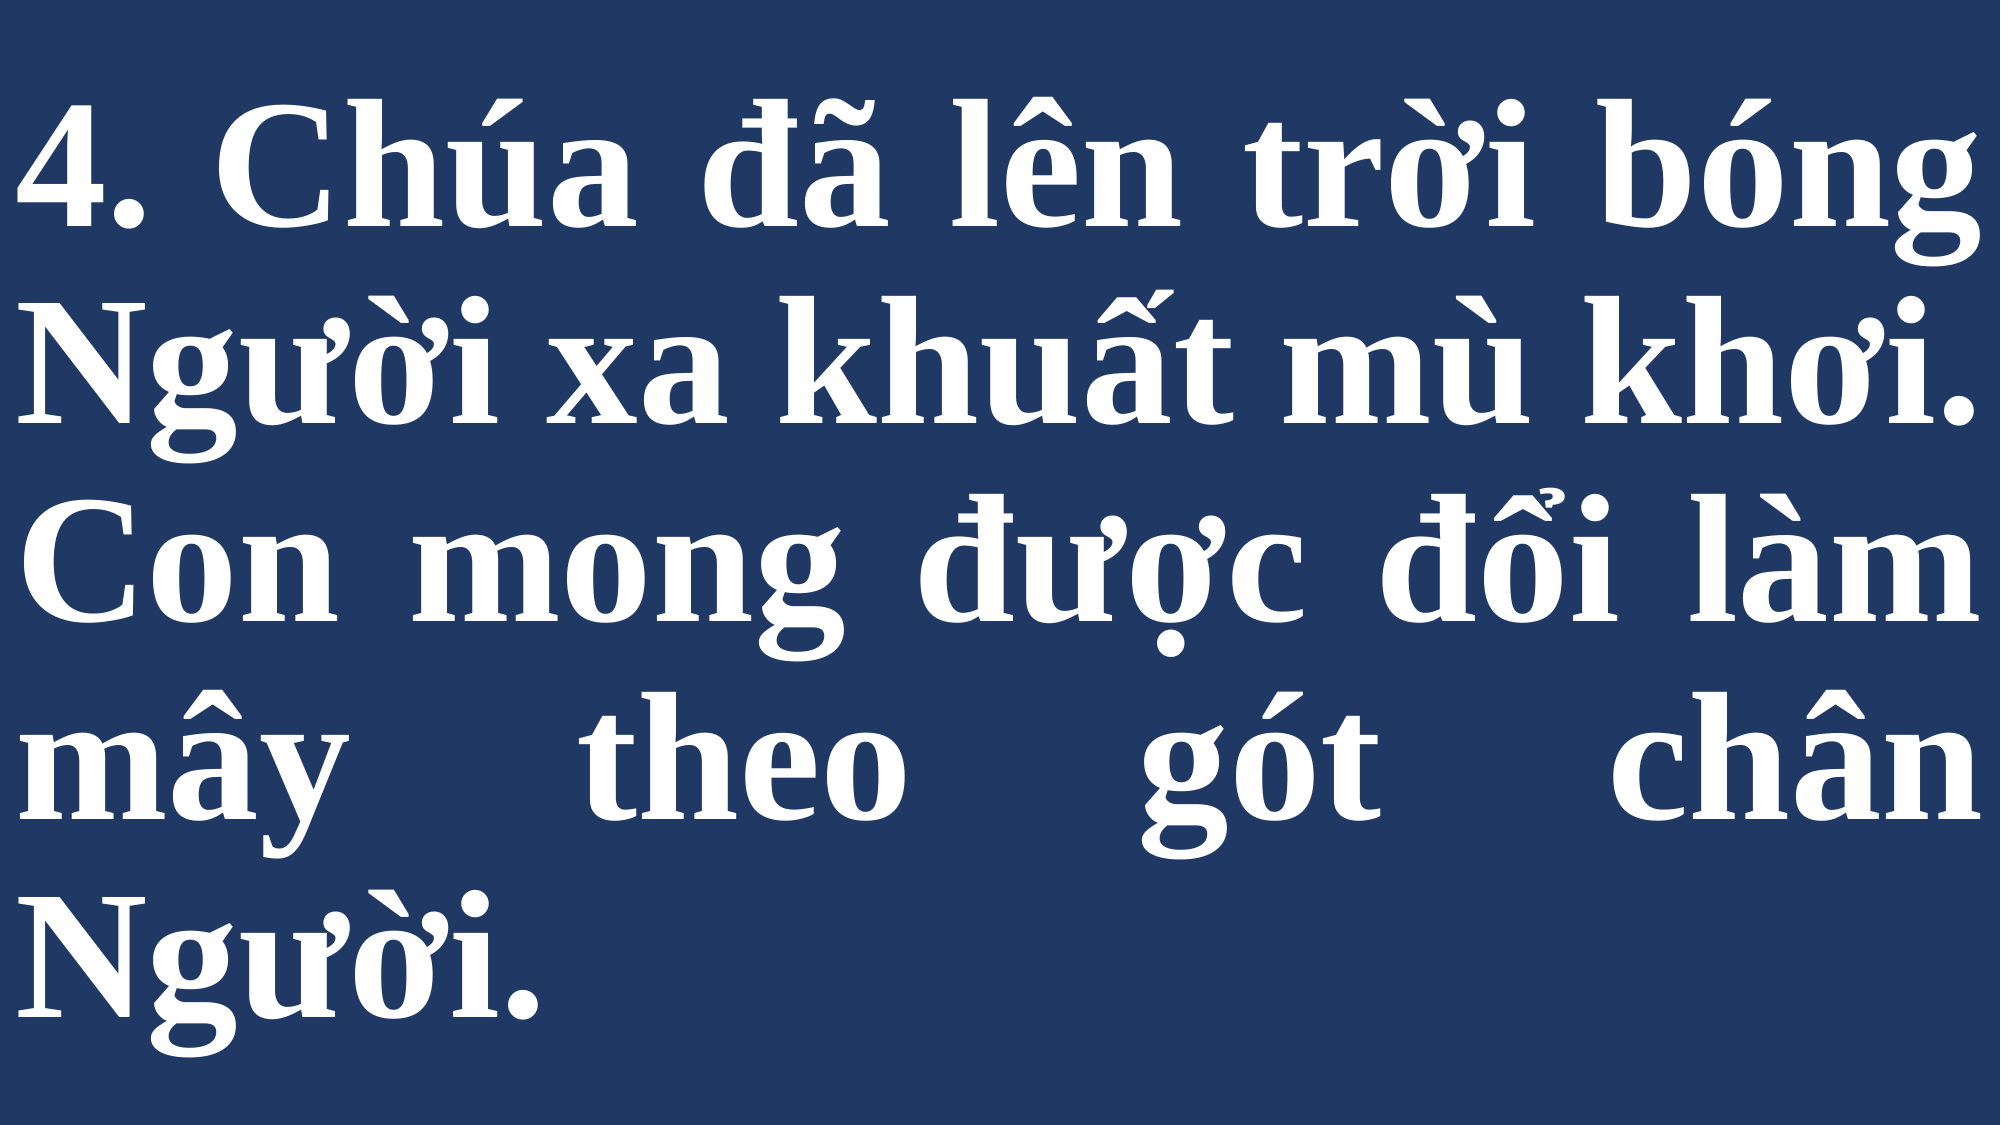

# 4. Chúa đã lên trời bóng Người xa khuất mù khơi. Con mong được đổi làm mây theo gót chân Người.